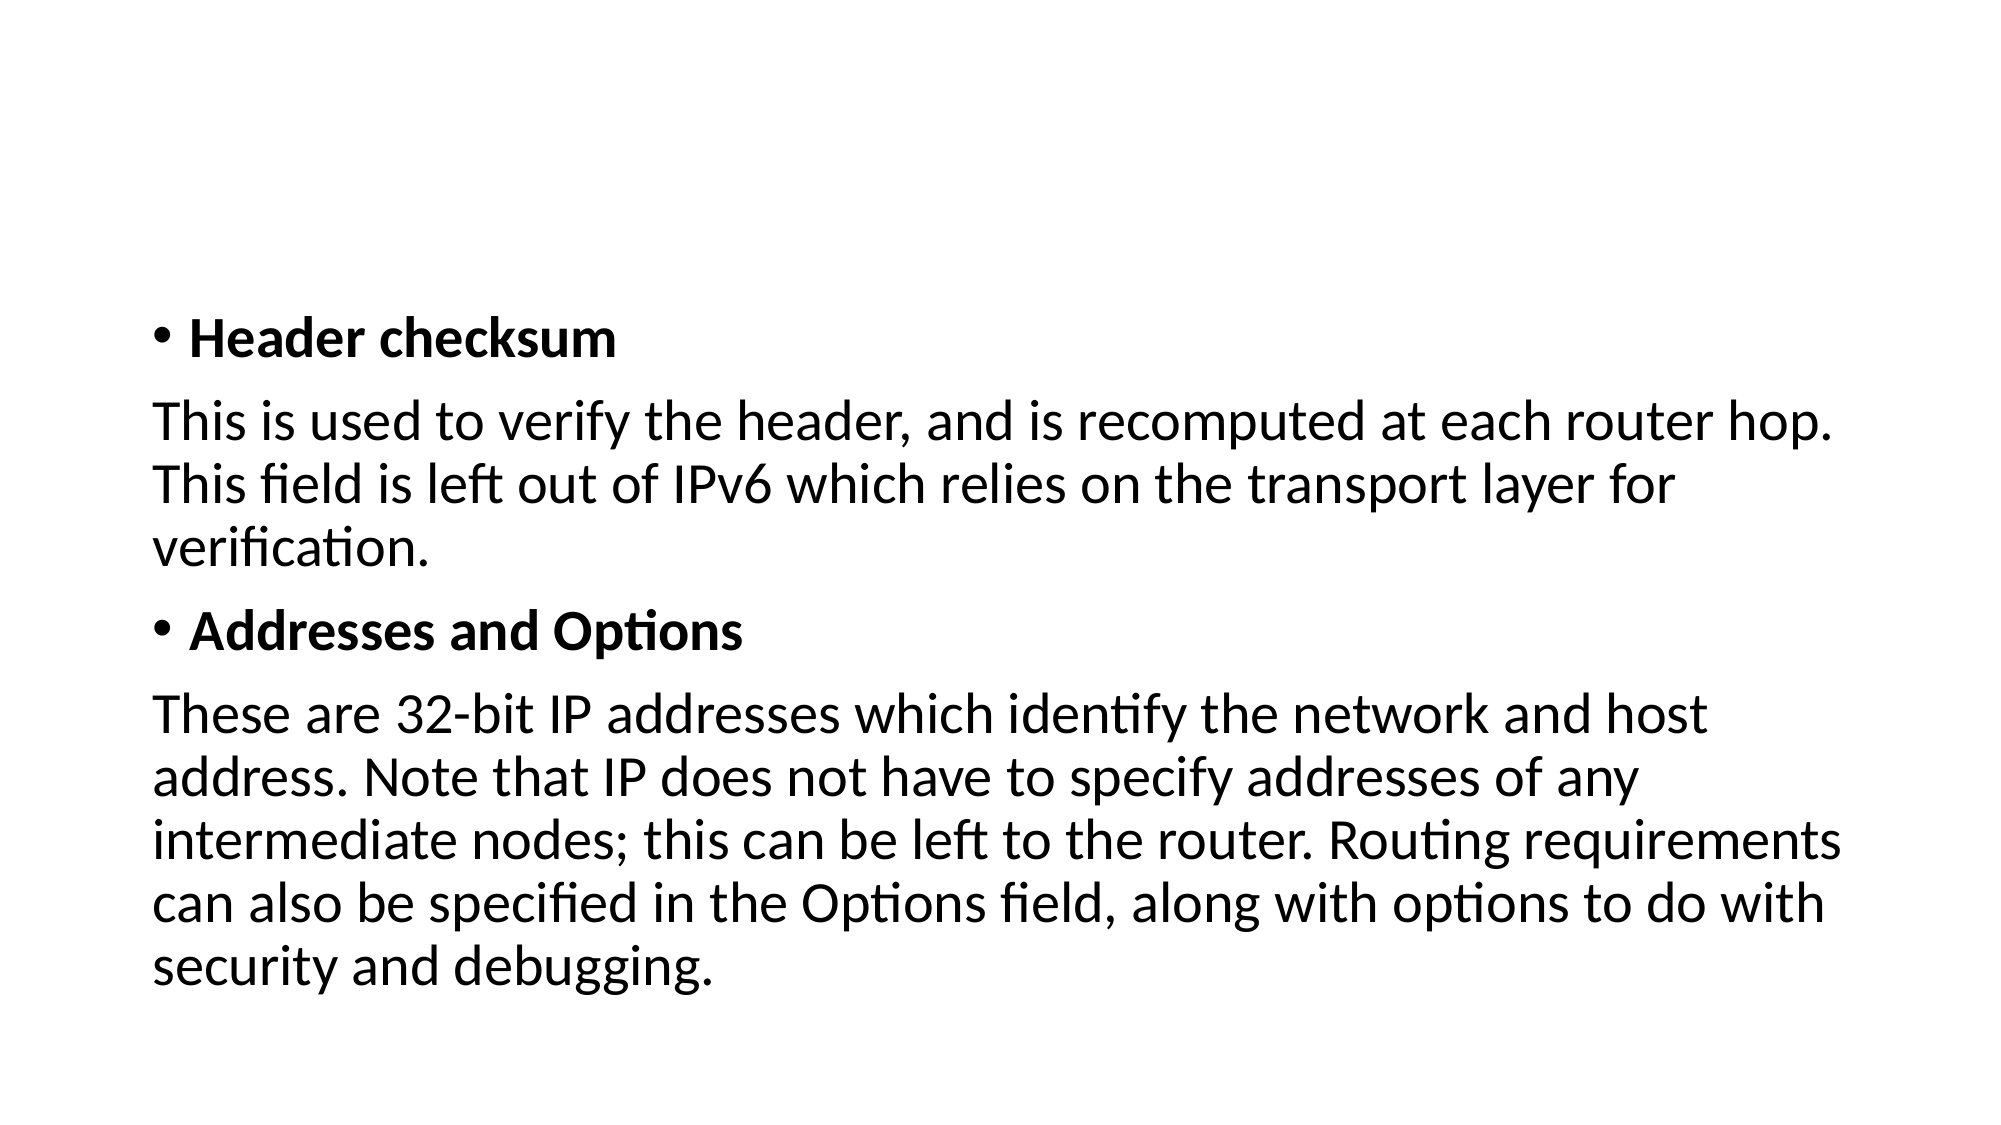

Header checksum
This is used to verify the header, and is recomputed at each router hop. This field is left out of IPv6 which relies on the transport layer for verification.
Addresses and Options
These are 32-bit IP addresses which identify the network and host address. Note that IP does not have to specify addresses of any intermediate nodes; this can be left to the router. Routing requirements can also be specified in the Options field, along with options to do with security and debugging.